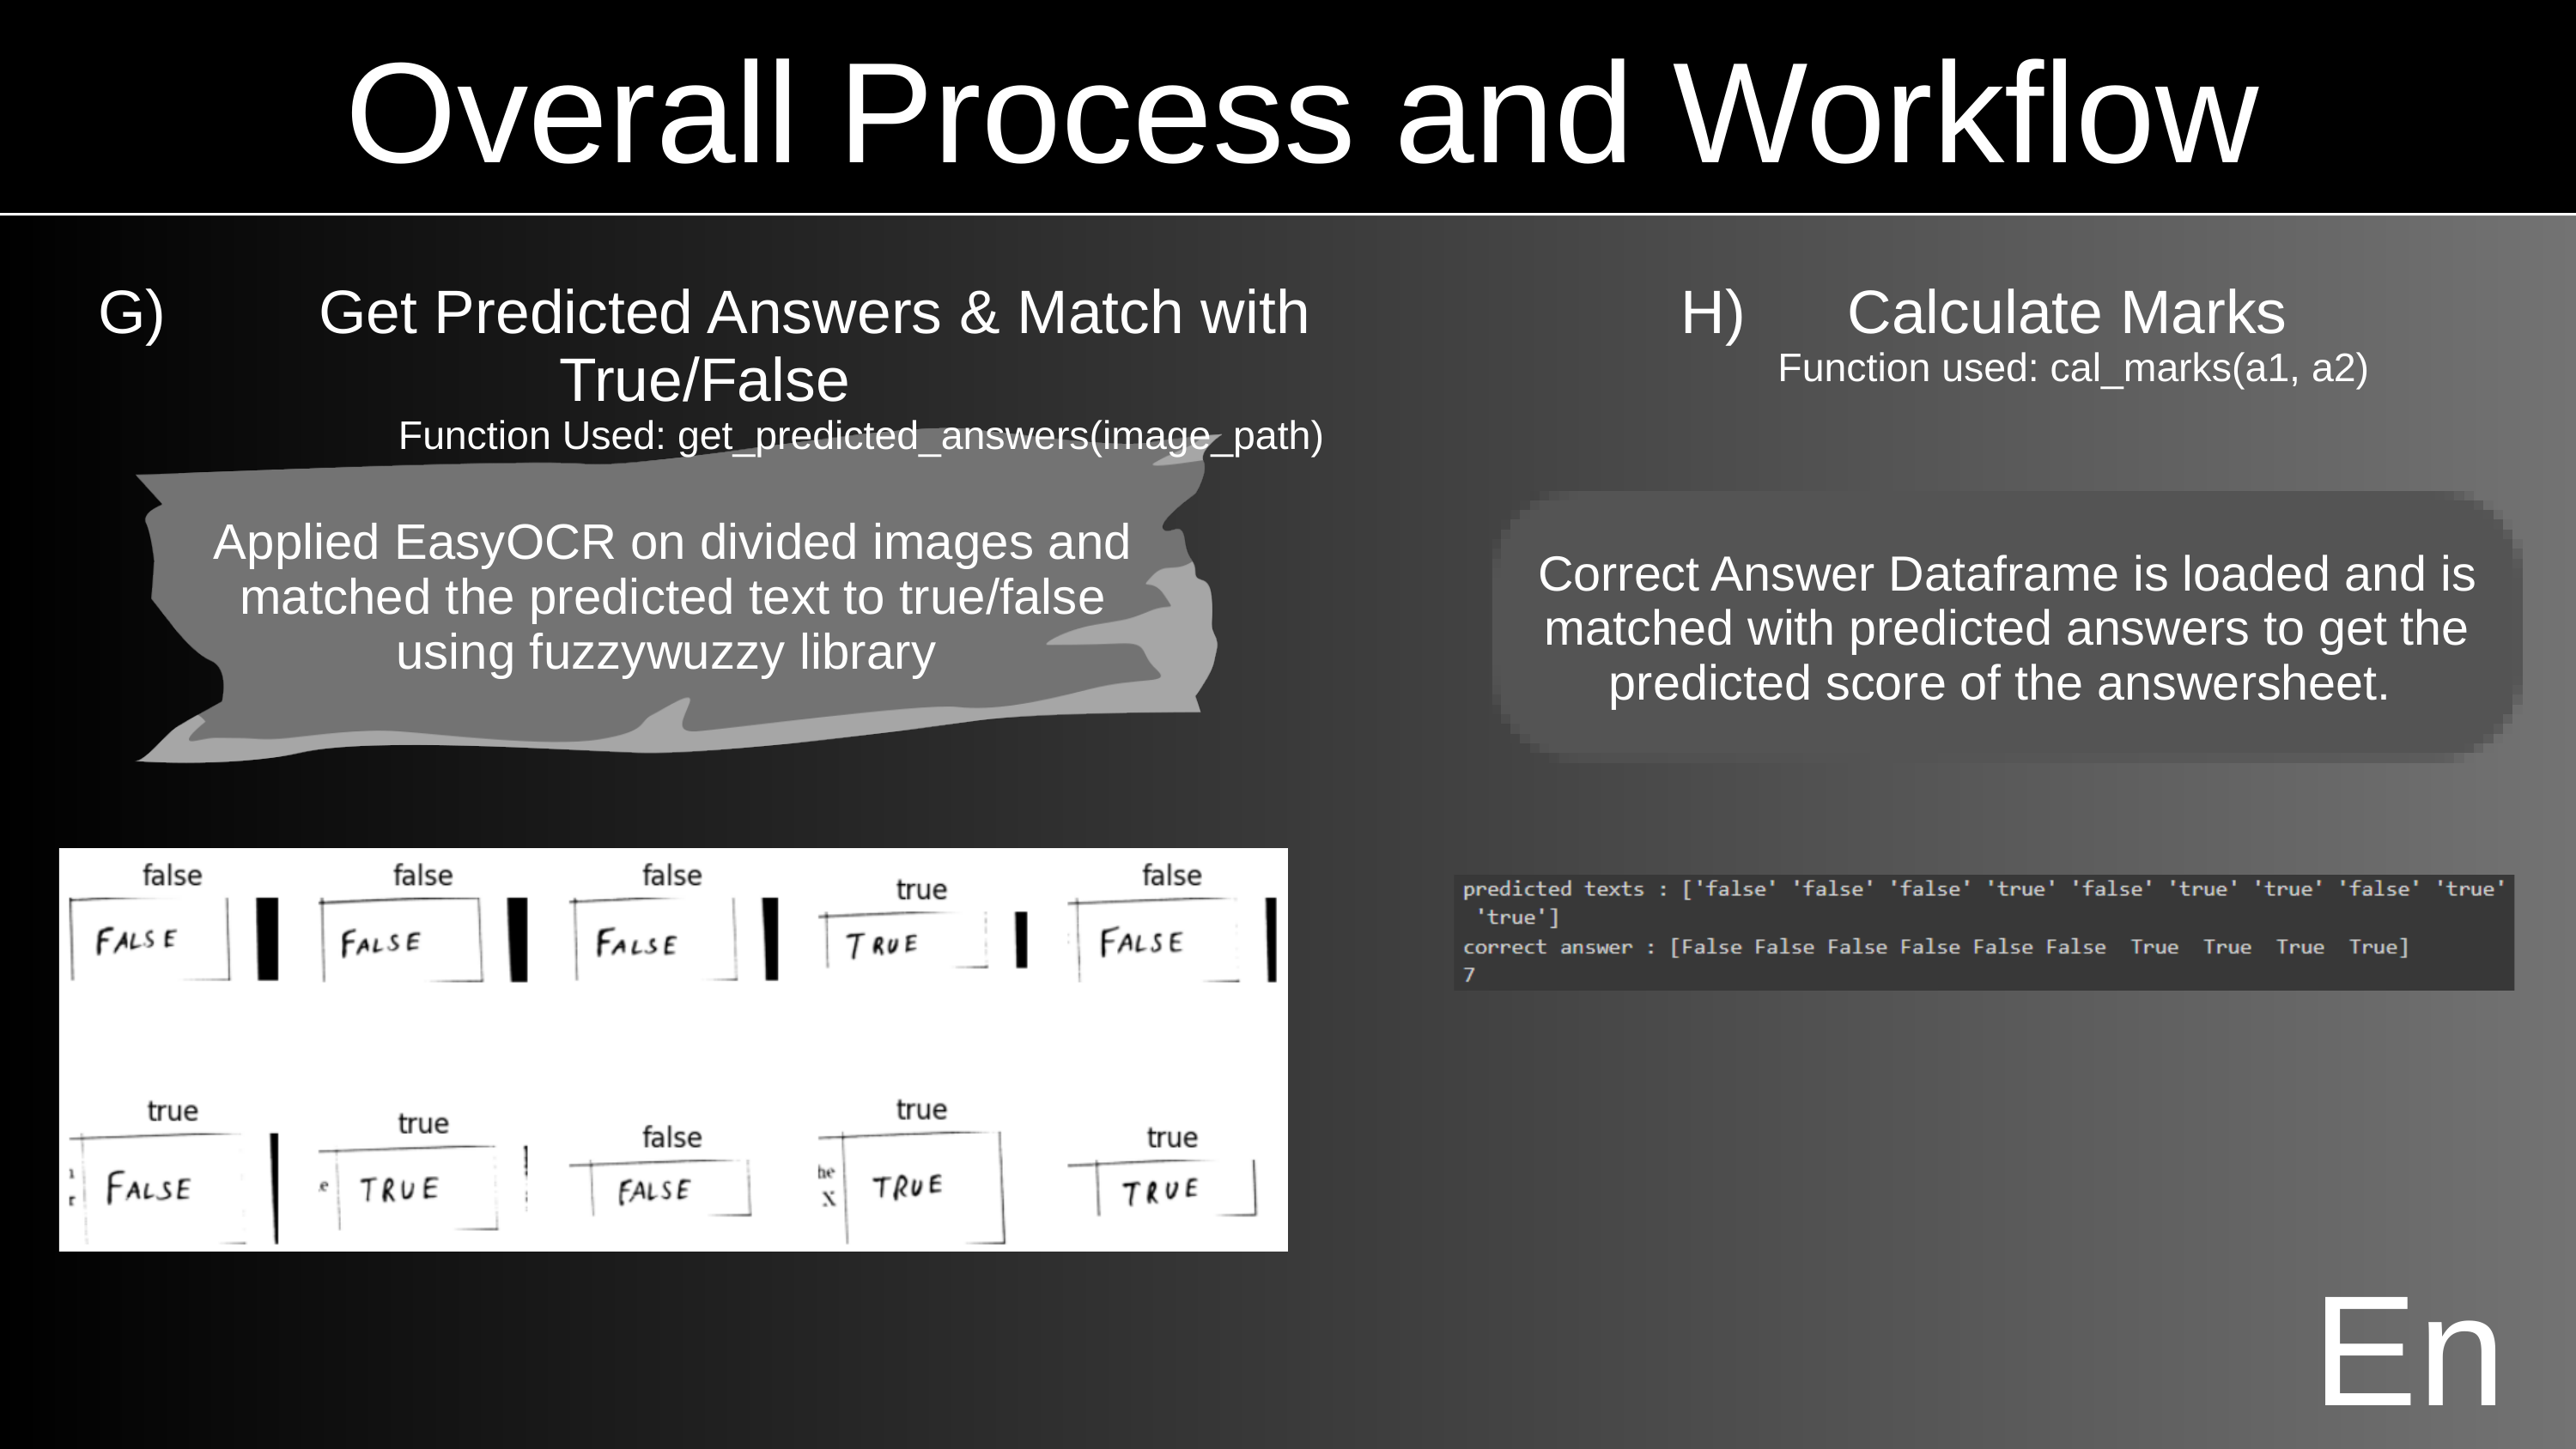

Overall Process and Workflow

G)         Get Predicted Answers & Match with True/False
                            Function Used: get_predicted_answers(image_path)
H)      Calculate Marks
                Function used: cal_marks(a1, a2)

Applied EasyOCR on divided images and matched the predicted text to true/false using fuzzywuzzy library
Correct Answer Dataframe is loaded and is matched with predicted answers to get the predicted score of the answersheet.

End